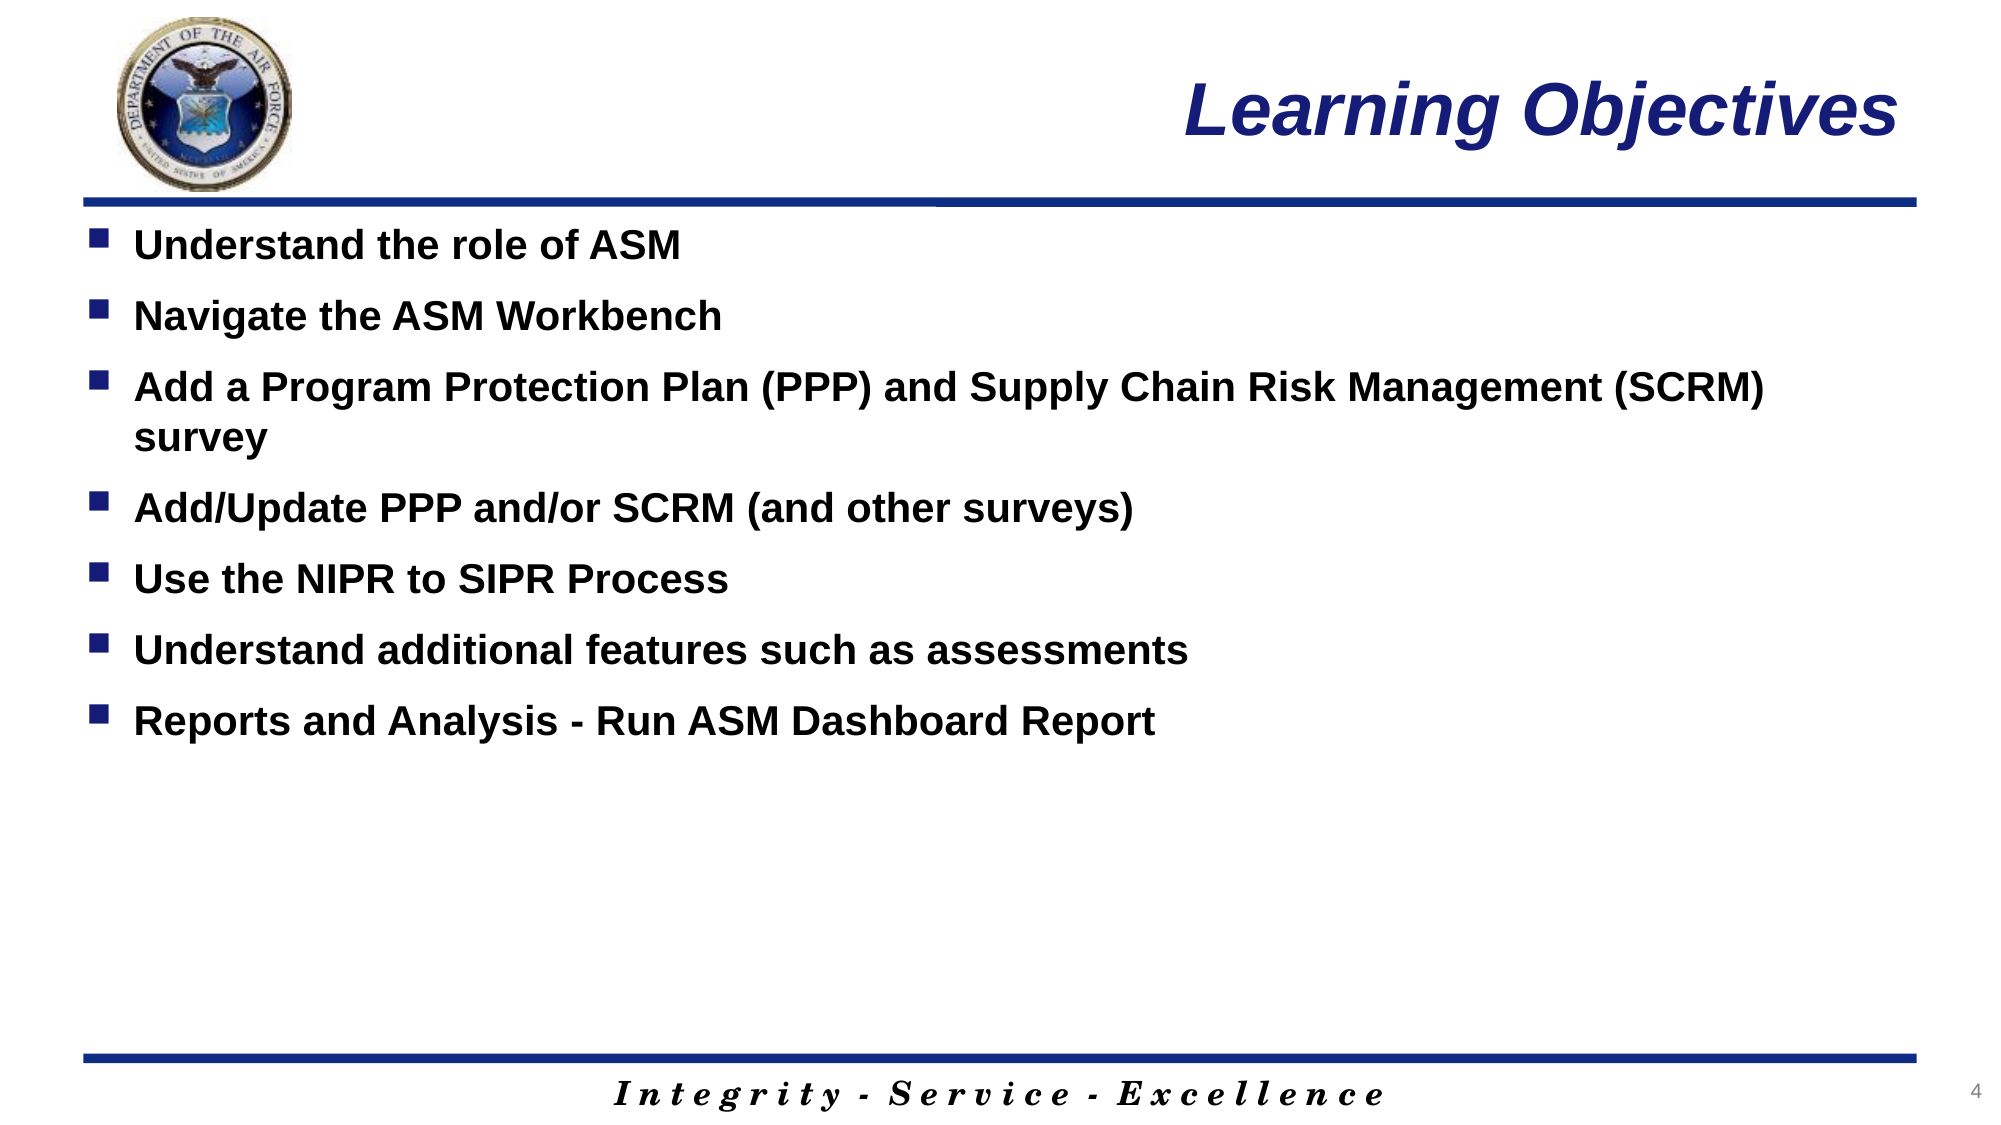

# Learning Objectives
Understand the role of ASM
Navigate the ASM Workbench
Add a Program Protection Plan (PPP) and Supply Chain Risk Management (SCRM) survey
Add/Update PPP and/or SCRM (and other surveys)
Use the NIPR to SIPR Process
Understand additional features such as assessments
Reports and Analysis - Run ASM Dashboard Report

4